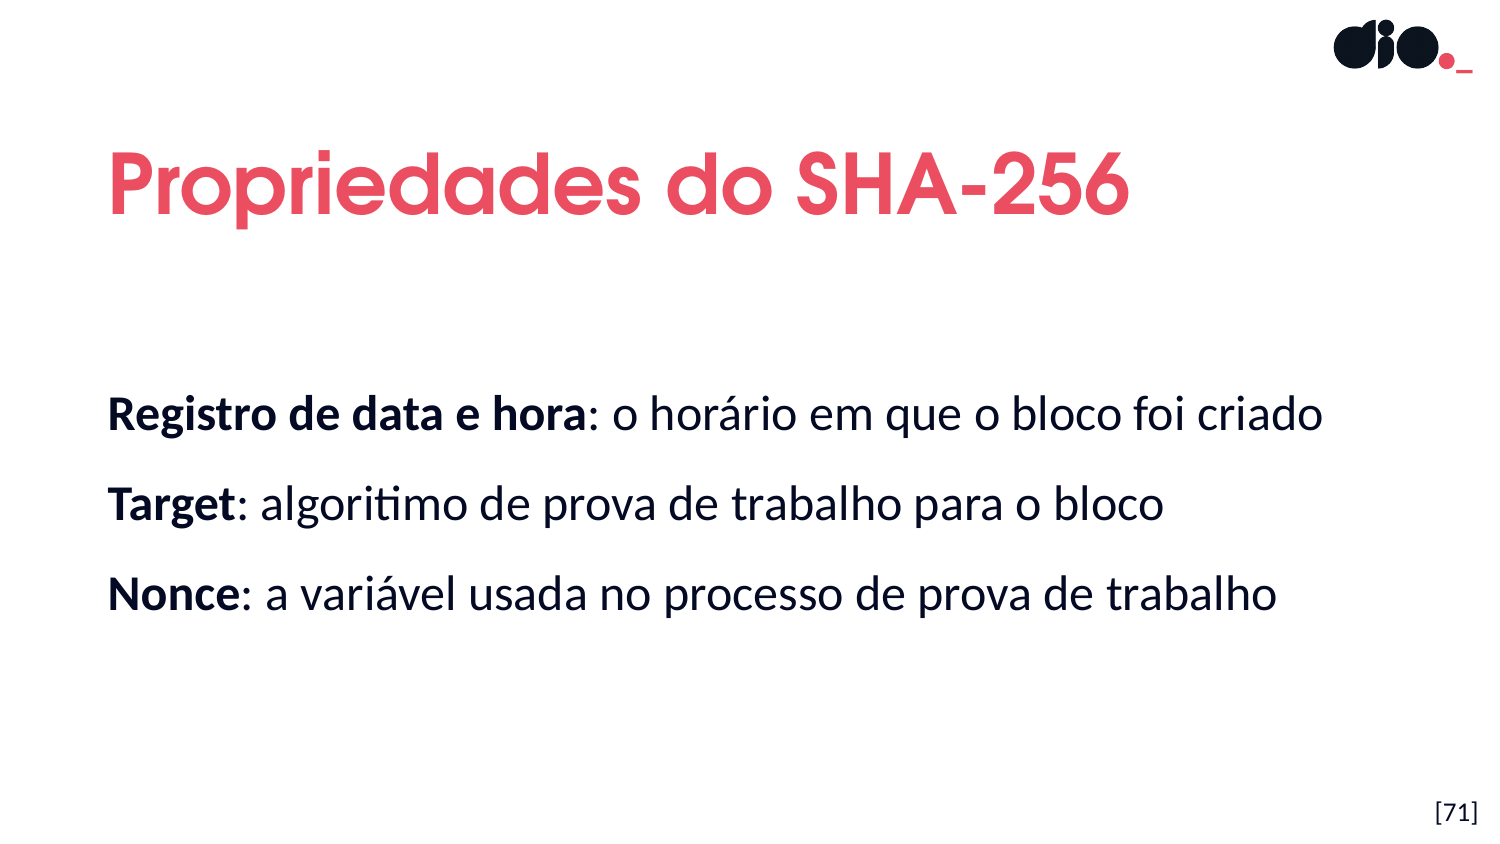

Propriedades do SHA-256
Registro de data e hora: o horário em que o bloco foi criado
Target: algoritimo de prova de trabalho para o bloco
Nonce: a variável usada no processo de prova de trabalho
[71]